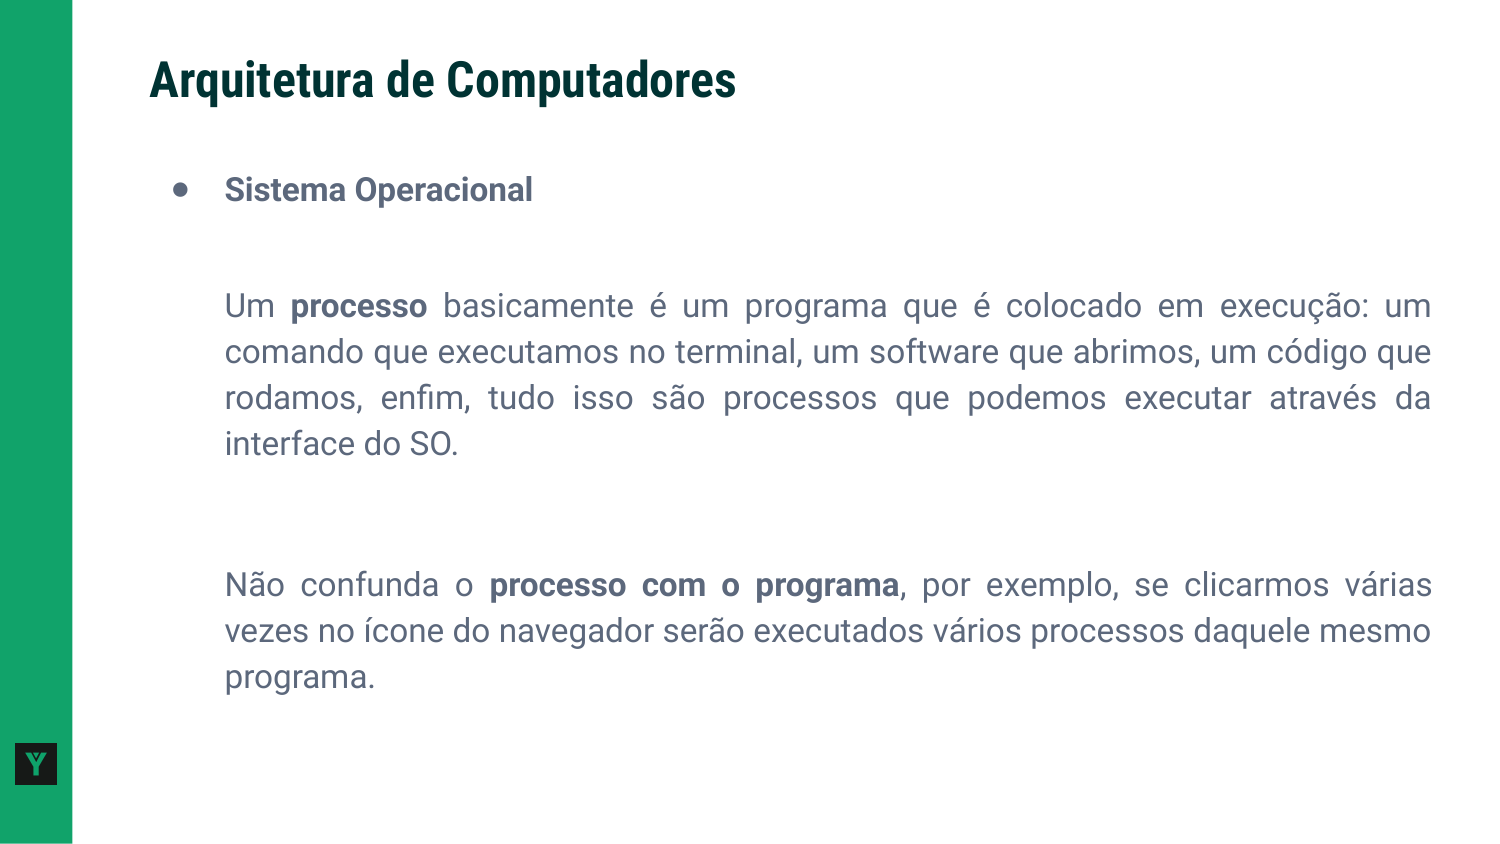

# Arquitetura de Computadores
Sistema Operacional

Um processo basicamente é um programa que é colocado em execução: um comando que executamos no terminal, um software que abrimos, um código que rodamos, enfim, tudo isso são processos que podemos executar através da interface do SO.

Não confunda o processo com o programa, por exemplo, se clicarmos várias vezes no ícone do navegador serão executados vários processos daquele mesmo programa.